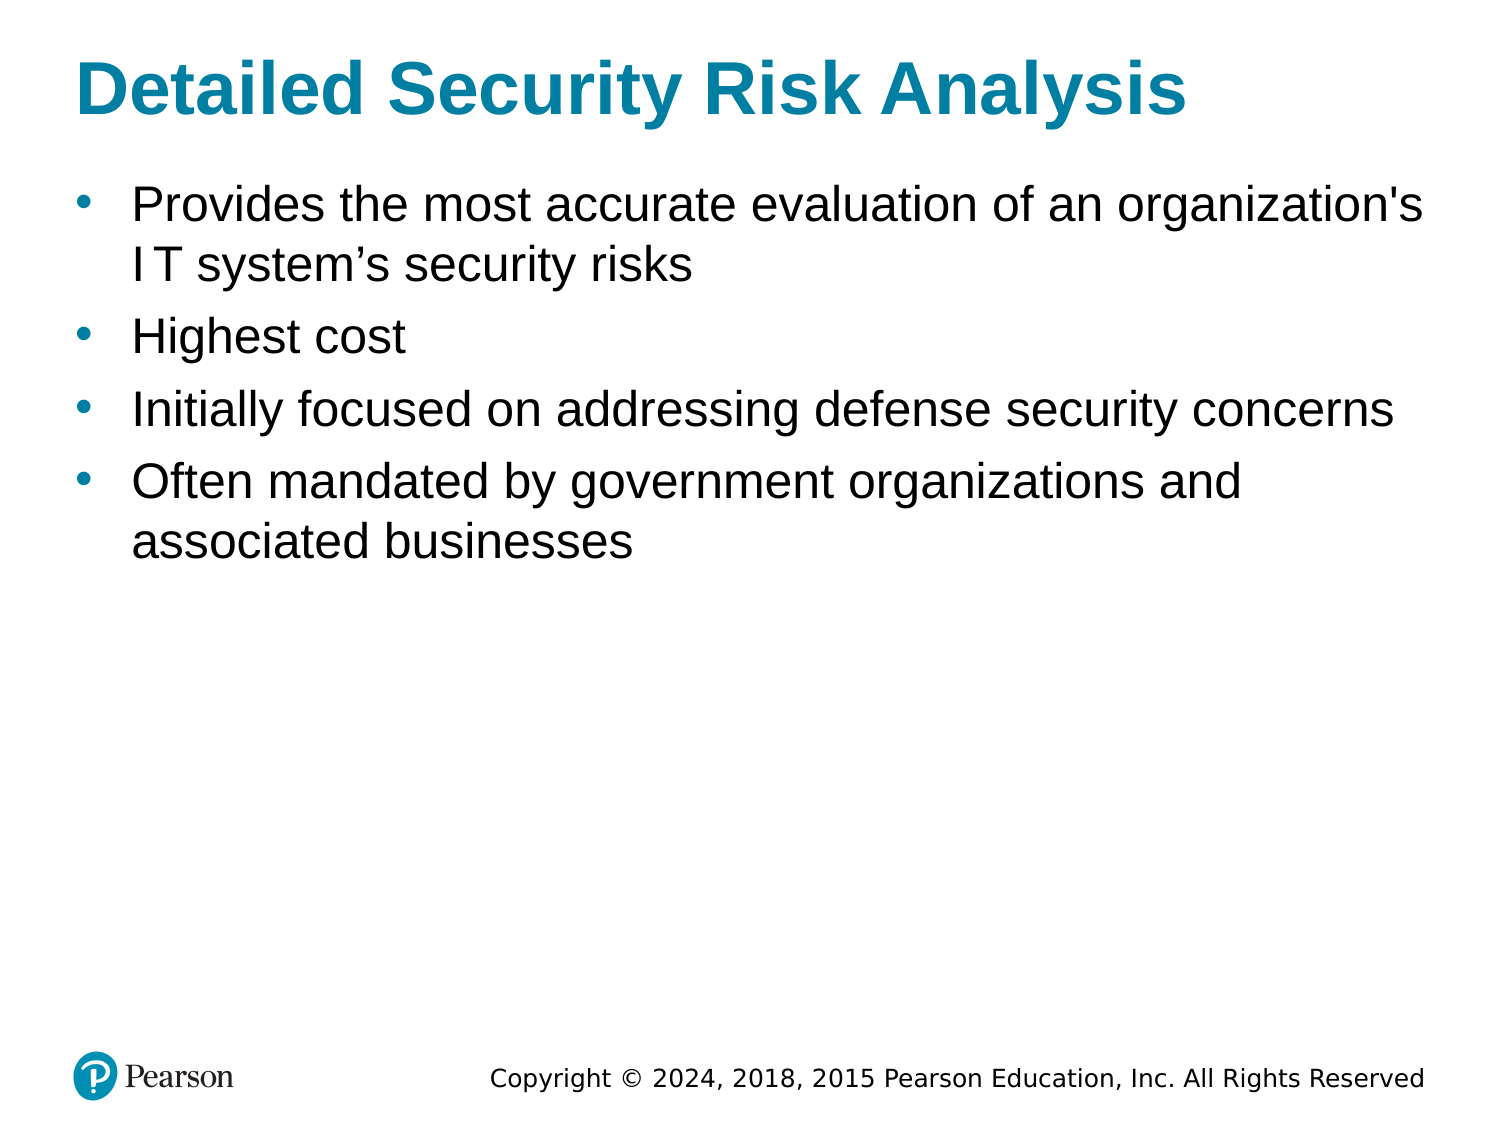

# Detailed Security Risk Analysis
Provides the most accurate evaluation of an organization's I T system’s security risks
Highest cost
Initially focused on addressing defense security concerns
Often mandated by government organizations and associated businesses